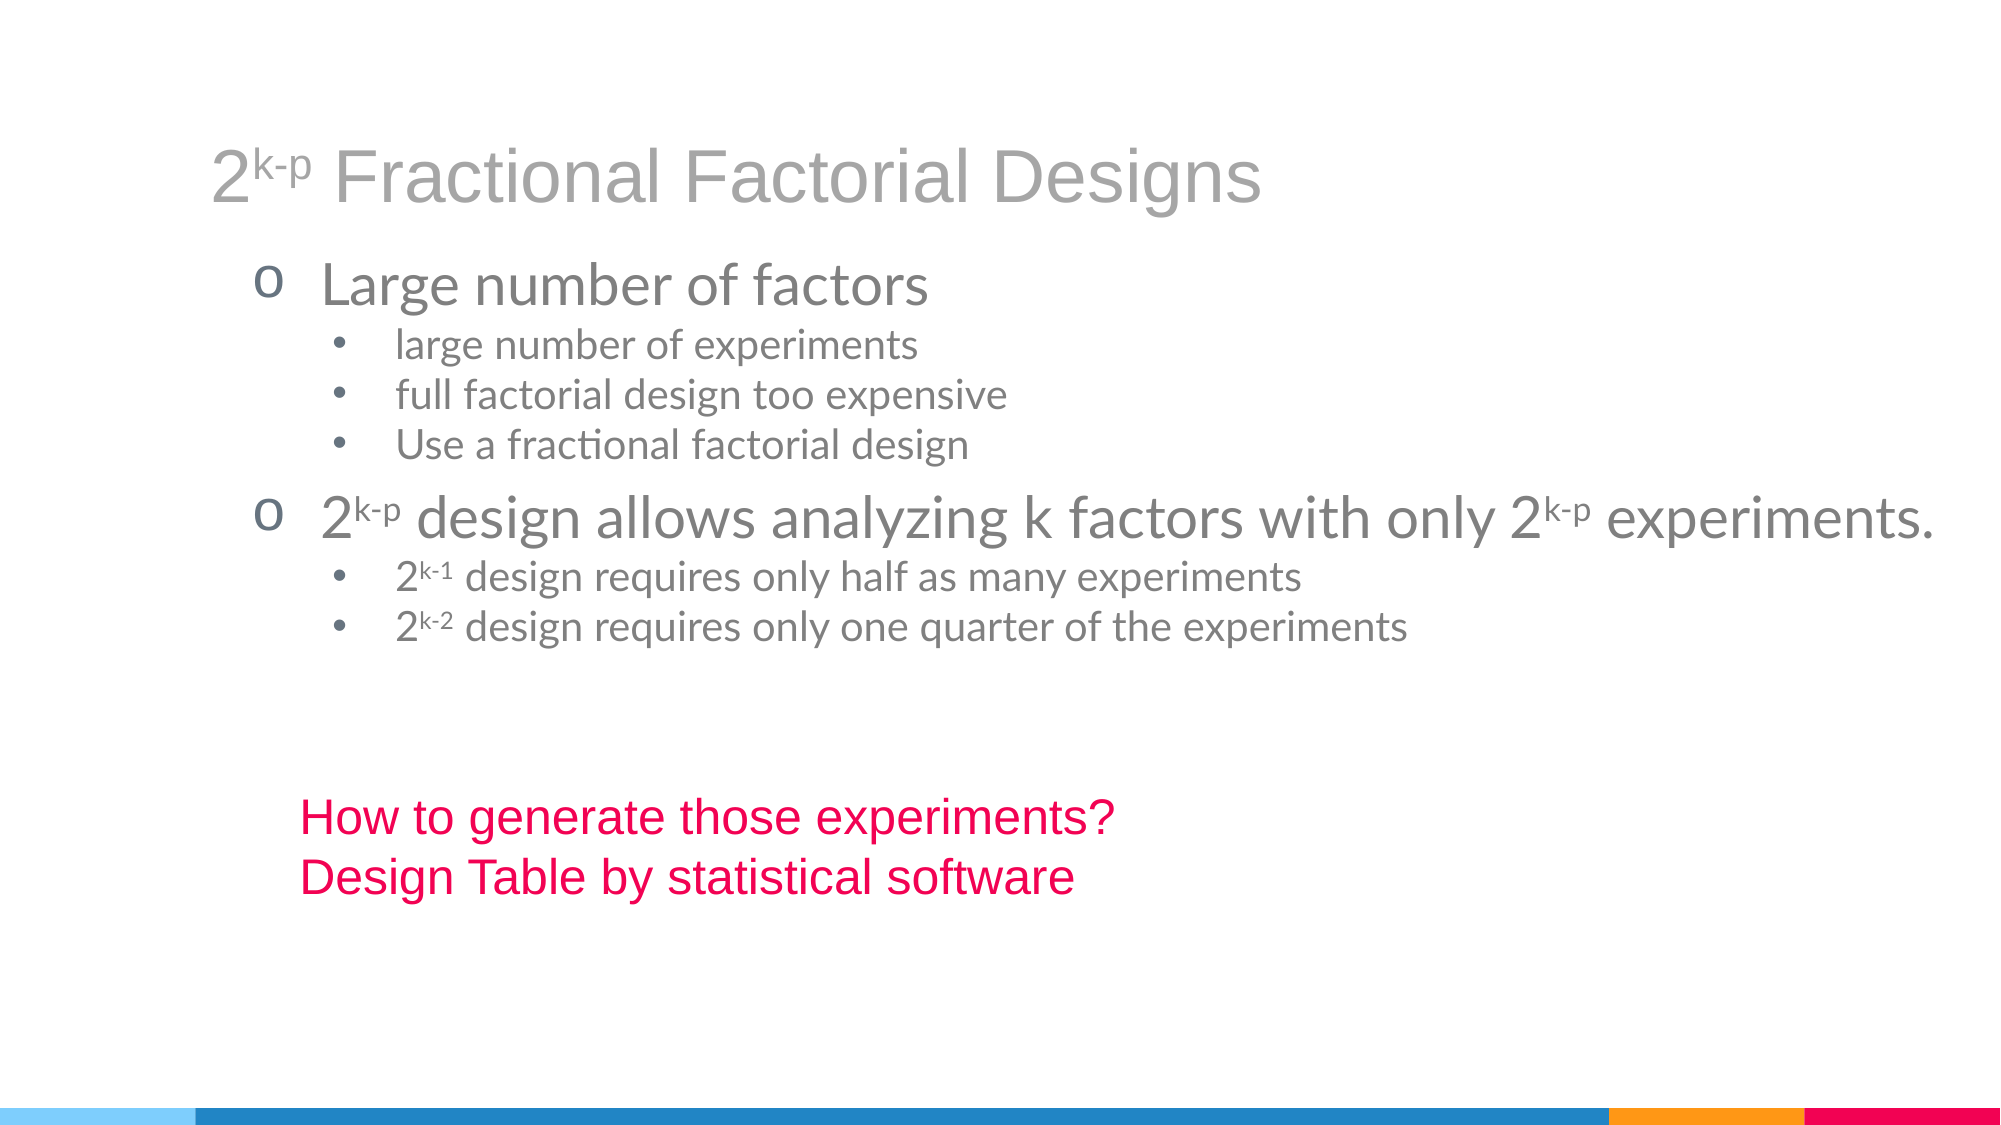

# 2k-p Fractional Factorial Designs
Large number of factors
large number of experiments
full factorial design too expensive
Use a fractional factorial design
2k-p design allows analyzing k factors with only 2k-p experiments.
2k-1 design requires only half as many experiments
2k-2 design requires only one quarter of the experiments
How to generate those experiments?
Design Table by statistical software